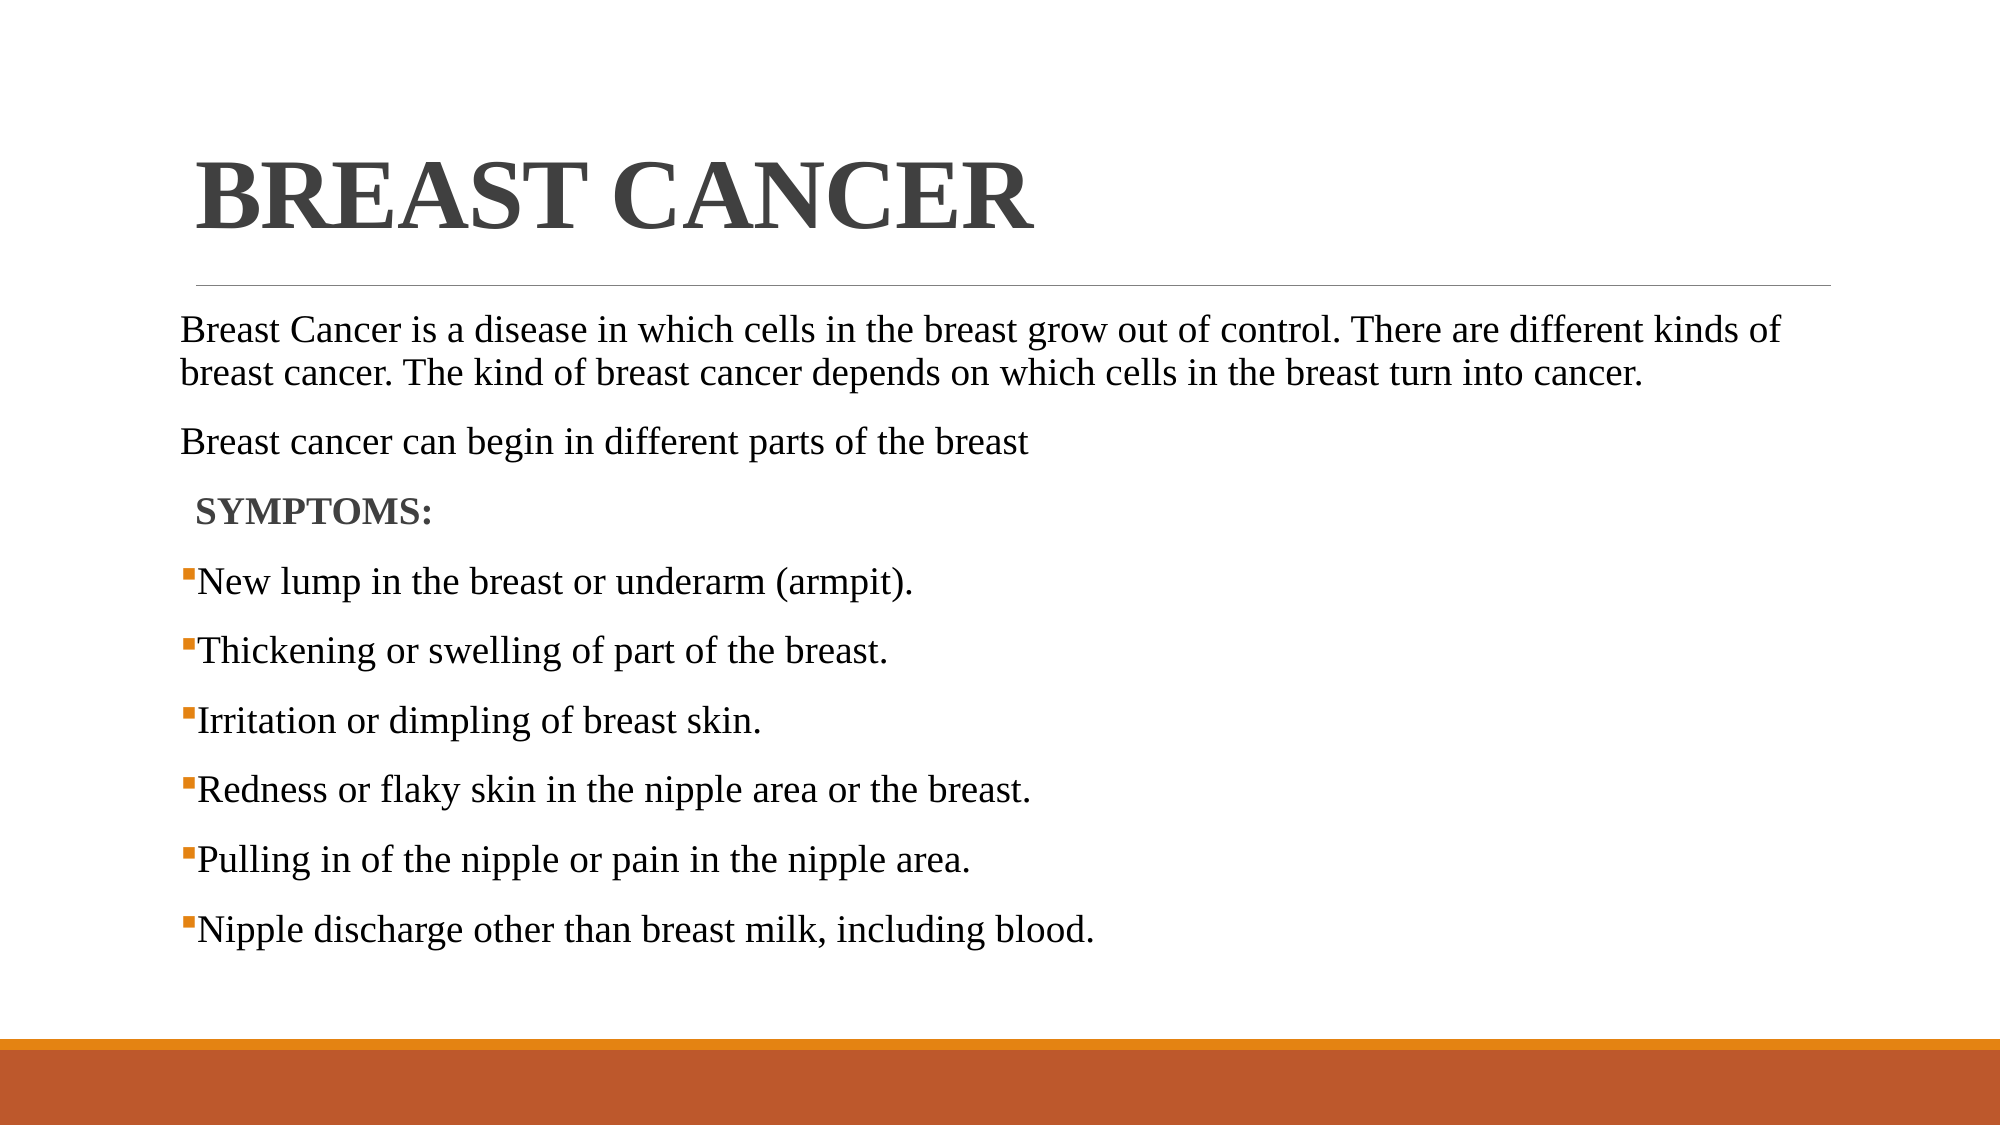

# BREAST CANCER
Breast Cancer is a disease in which cells in the breast grow out of control. There are different kinds of breast cancer. The kind of breast cancer depends on which cells in the breast turn into cancer.
Breast cancer can begin in different parts of the breast
SYMPTOMS:
New lump in the breast or underarm (armpit).
Thickening or swelling of part of the breast.
Irritation or dimpling of breast skin.
Redness or flaky skin in the nipple area or the breast.
Pulling in of the nipple or pain in the nipple area.
Nipple discharge other than breast milk, including blood.